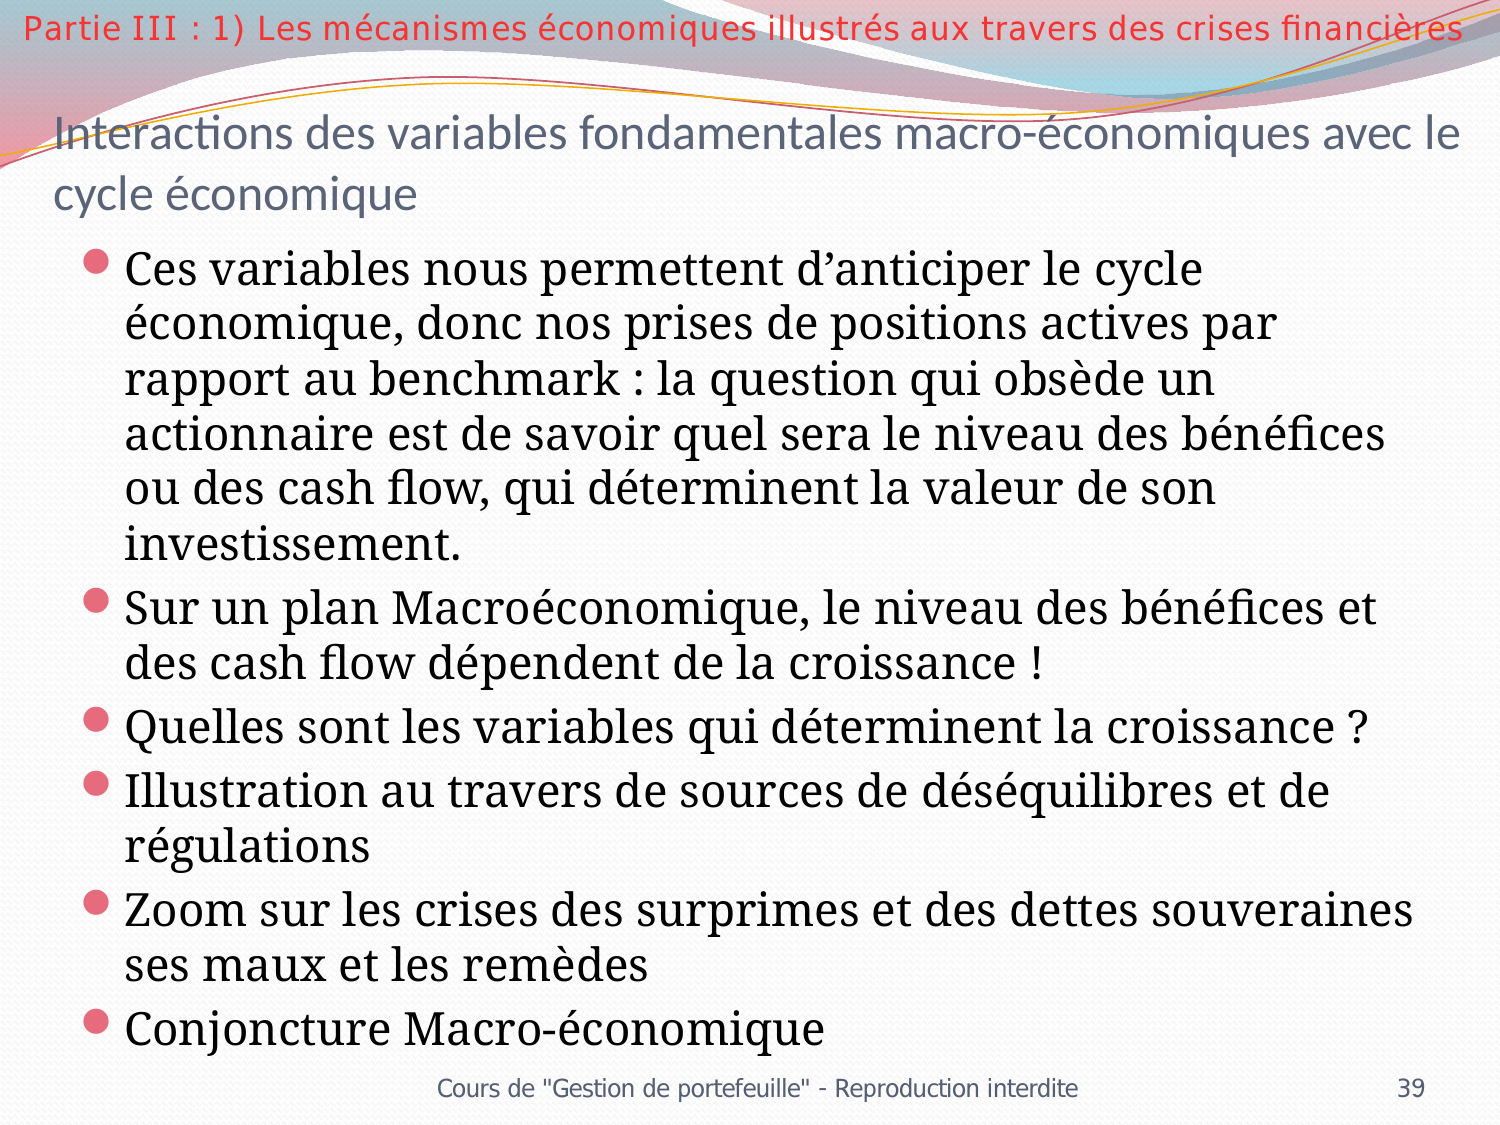

Partie III : 1) Les mécanismes économiques illustrés aux travers des crises financières
# Interactions des variables fondamentales macro-économiques avec le cycle économique
Ces variables nous permettent d’anticiper le cycle économique, donc nos prises de positions actives par rapport au benchmark : la question qui obsède un actionnaire est de savoir quel sera le niveau des bénéfices ou des cash flow, qui déterminent la valeur de son investissement.
Sur un plan Macroéconomique, le niveau des bénéfices et des cash flow dépendent de la croissance !
Quelles sont les variables qui déterminent la croissance ?
Illustration au travers de sources de déséquilibres et de régulations
Zoom sur les crises des surprimes et des dettes souveraines ses maux et les remèdes
Conjoncture Macro-économique
Cours de "Gestion de portefeuille" - Reproduction interdite
39